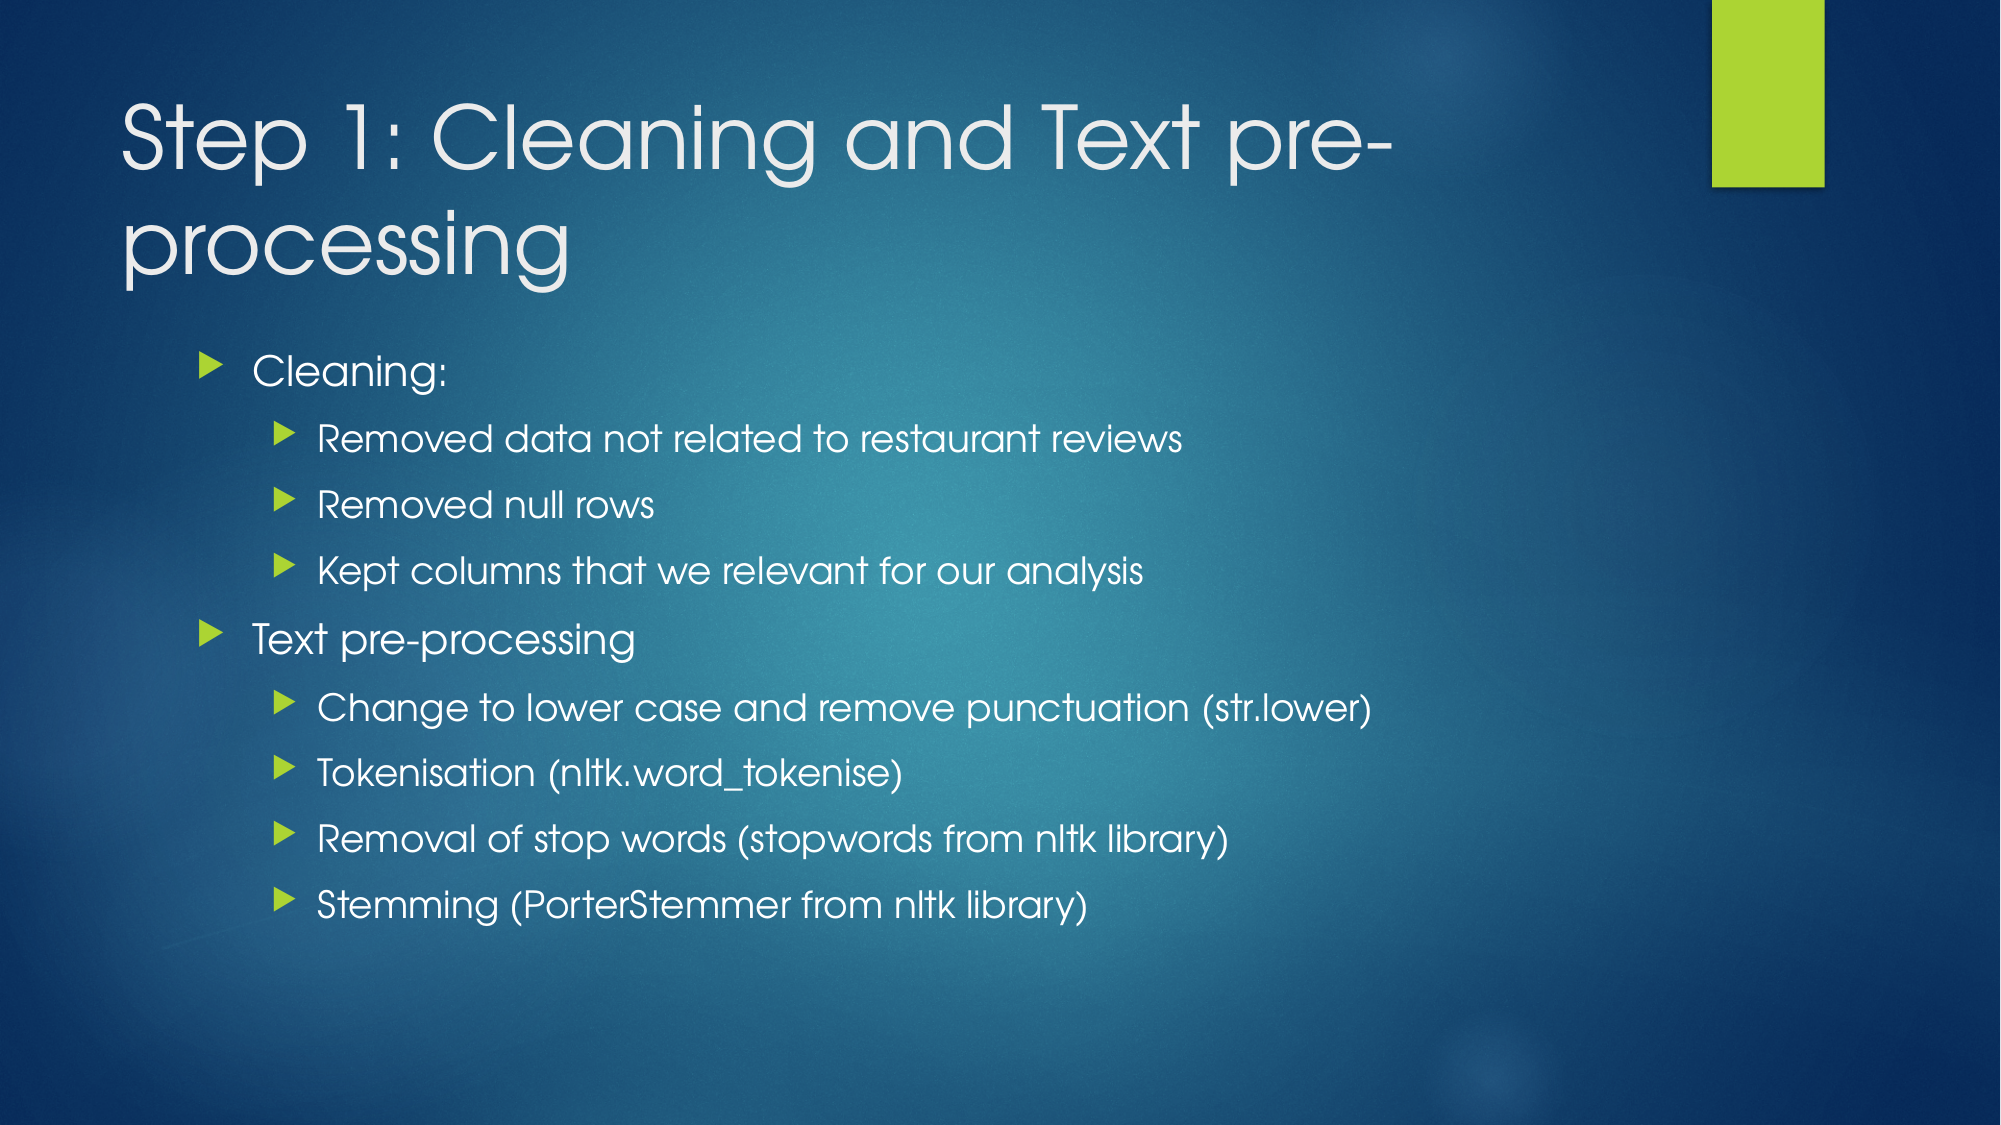

# Step 1: Cleaning and Text pre-processing
Cleaning:
Removed data not related to restaurant reviews
Removed null rows
Kept columns that we relevant for our analysis
Text pre-processing
Change to lower case and remove punctuation (str.lower)
Tokenisation (nltk.word_tokenise)
Removal of stop words (stopwords from nltk library)
Stemming (PorterStemmer from nltk library)